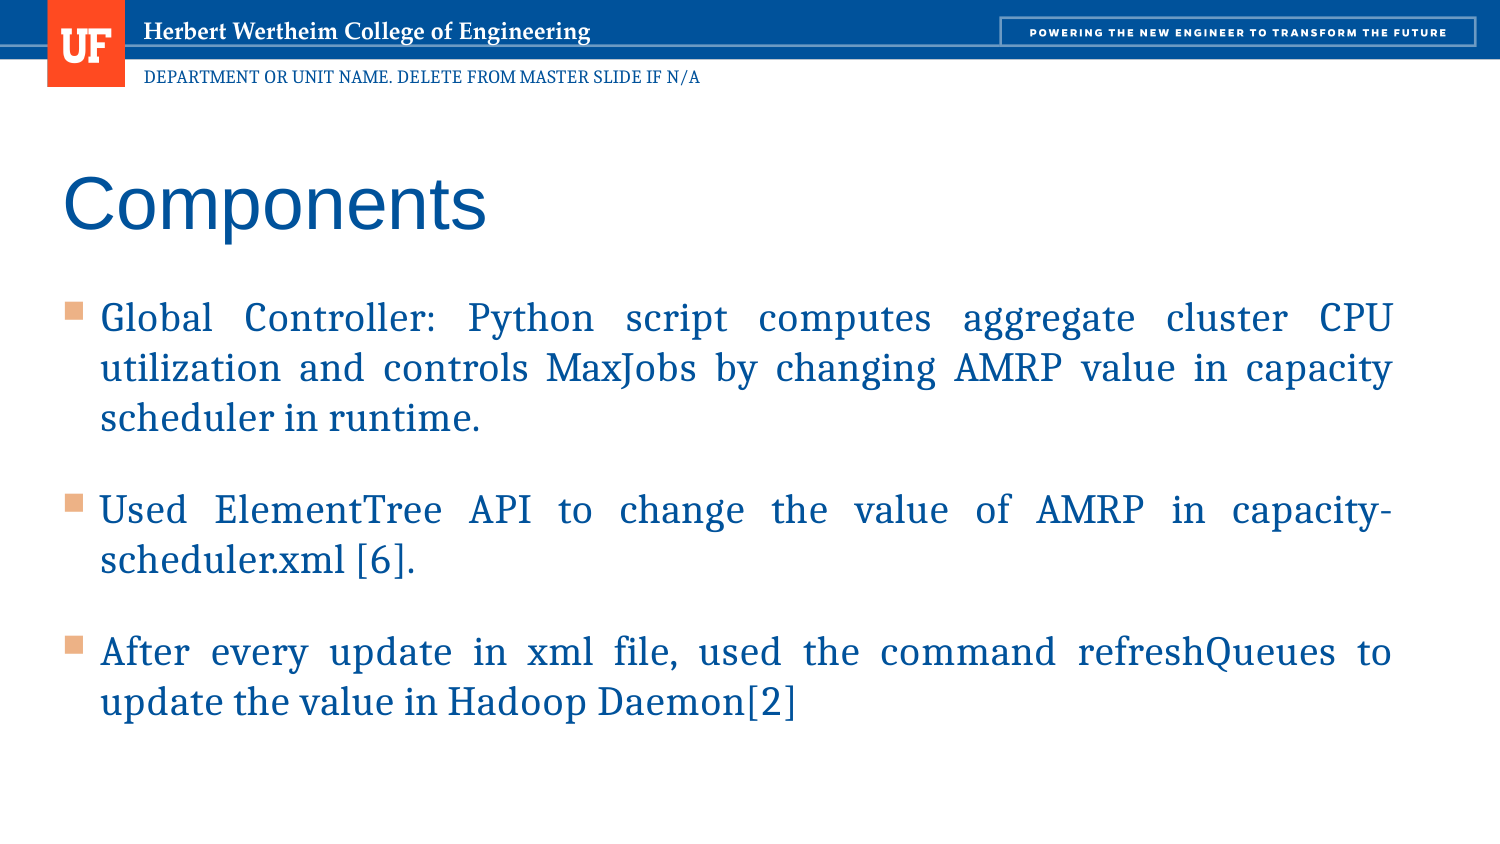

# Components
Global Controller: Python script computes aggregate cluster CPU utilization and controls MaxJobs by changing AMRP value in capacity scheduler in runtime.
Used ElementTree API to change the value of AMRP in capacity-scheduler.xml [6].
After every update in xml file, used the command refreshQueues to update the value in Hadoop Daemon[2]